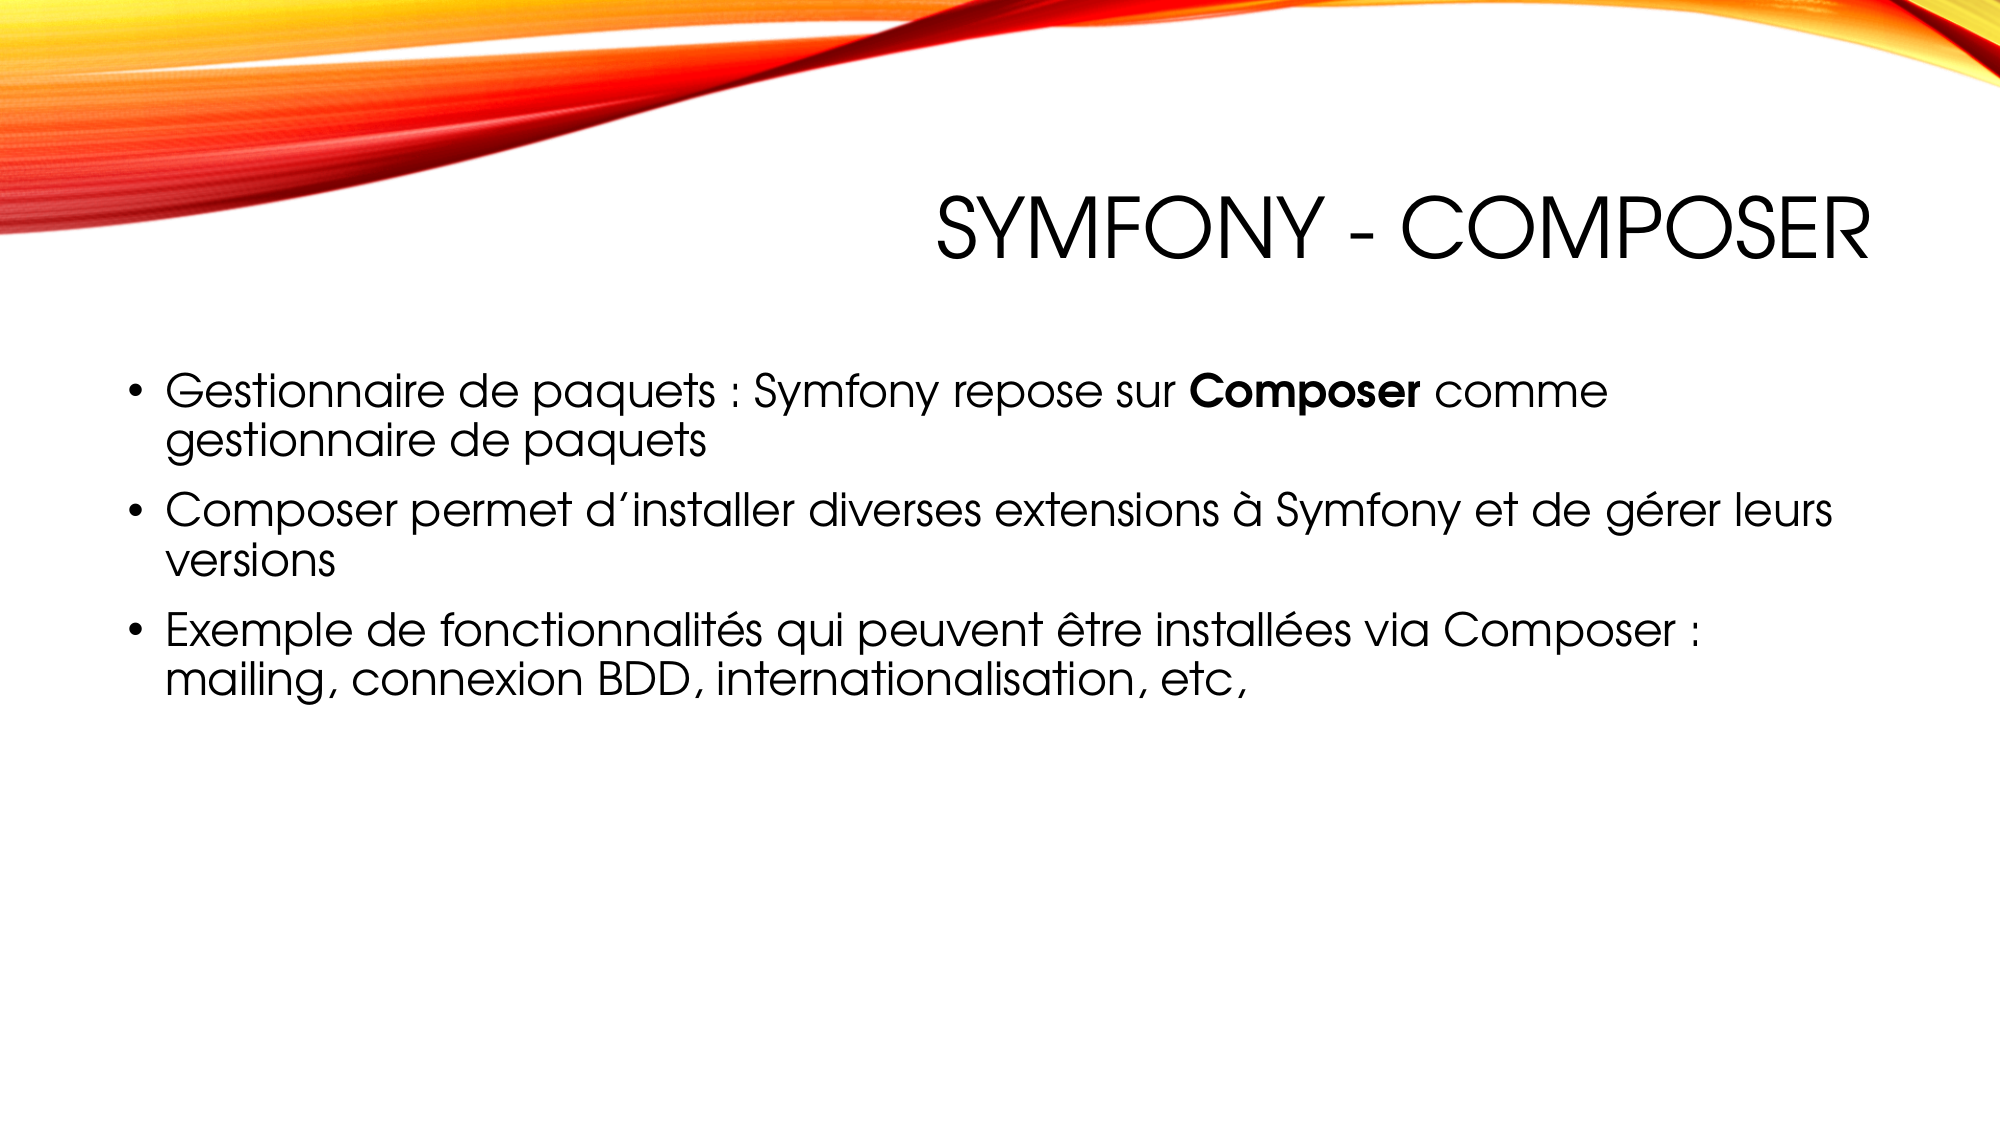

# Symfony - Composer
Gestionnaire de paquets : Symfony repose sur Composer comme gestionnaire de paquets
Composer permet d’installer diverses extensions à Symfony et de gérer leurs versions
Exemple de fonctionnalités qui peuvent être installées via Composer : mailing, connexion BDD, internationalisation, etc,